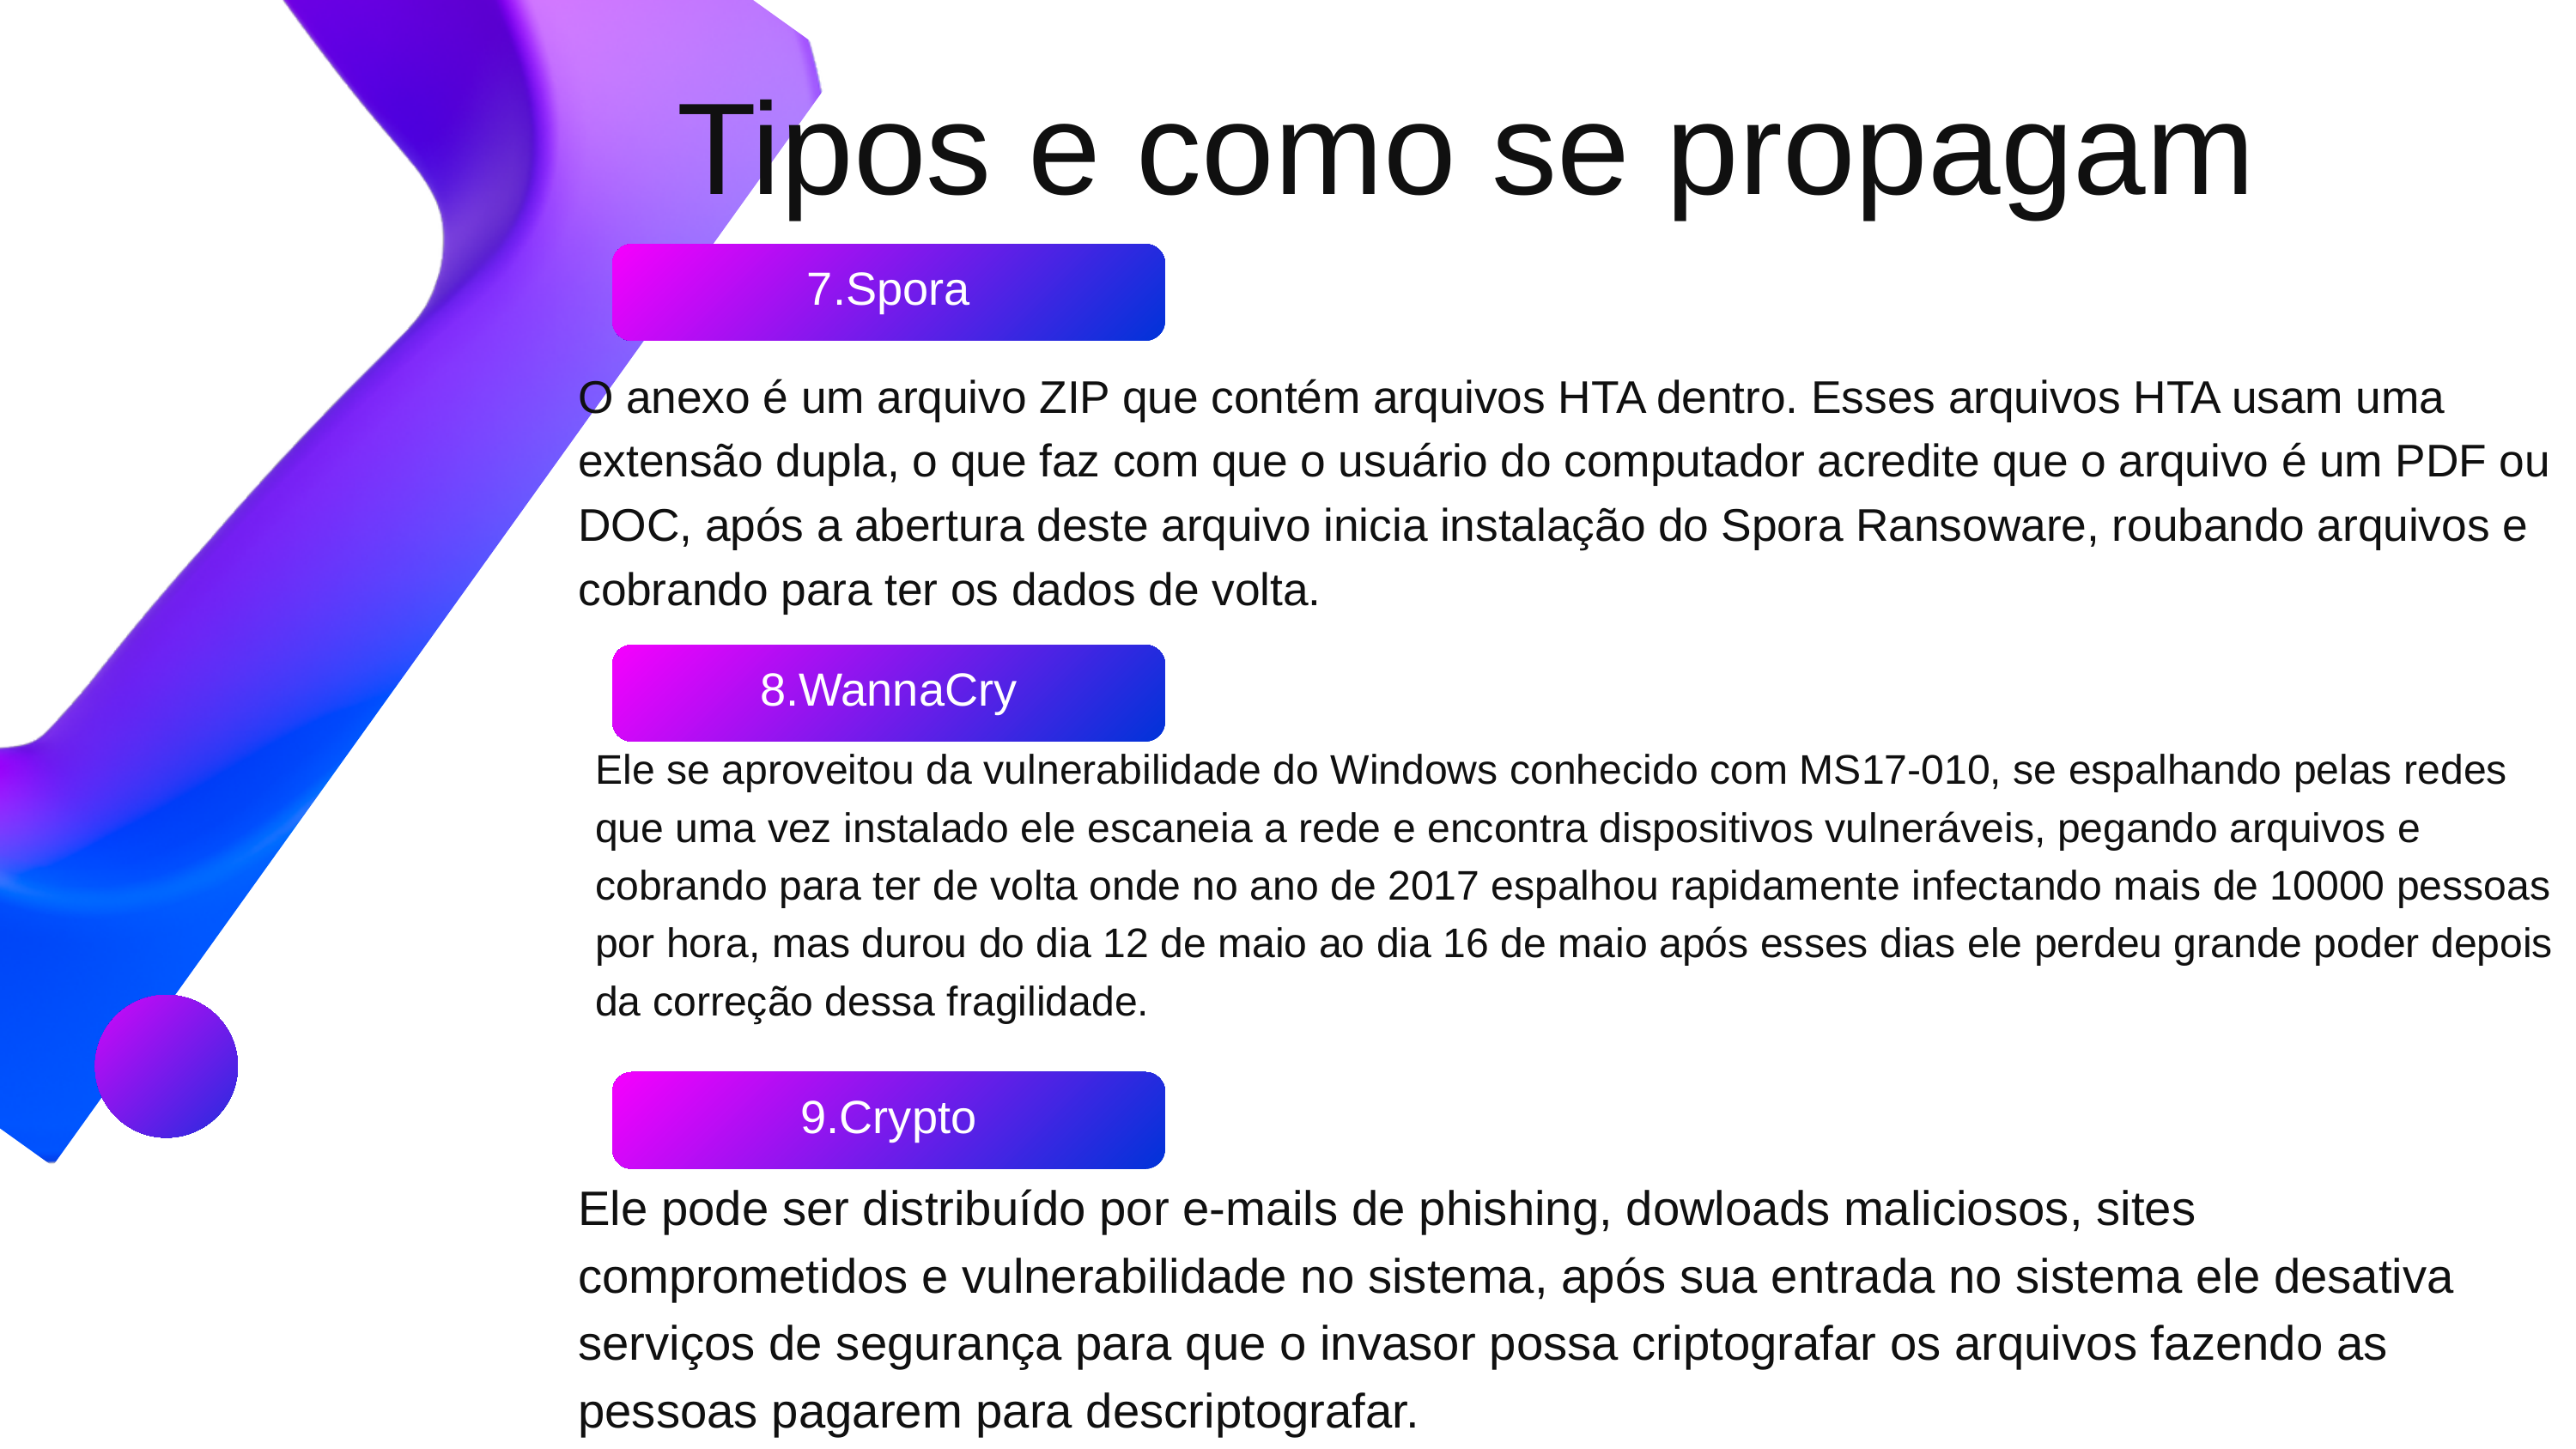

Tipos e como se propagam

7.Spora
O anexo é um arquivo ZIP que contém arquivos HTA dentro. Esses arquivos HTA usam uma extensão dupla, o que faz com que o usuário do computador acredite que o arquivo é um PDF ou DOC, após a abertura deste arquivo inicia instalação do Spora Ransoware, roubando arquivos e cobrando para ter os dados de volta.

8.WannaCry
Ele se aproveitou da vulnerabilidade do Windows conhecido com MS17-010, se espalhando pelas redes que uma vez instalado ele escaneia a rede e encontra dispositivos vulneráveis, pegando arquivos e cobrando para ter de volta onde no ano de 2017 espalhou rapidamente infectando mais de 10000 pessoas por hora, mas durou do dia 12 de maio ao dia 16 de maio após esses dias ele perdeu grande poder depois da correção dessa fragilidade.

9.Crypto
Ele pode ser distribuído por e-mails de phishing, dowloads maliciosos, sites comprometidos e vulnerabilidade no sistema, após sua entrada no sistema ele desativa serviços de segurança para que o invasor possa criptografar os arquivos fazendo as pessoas pagarem para descriptografar.